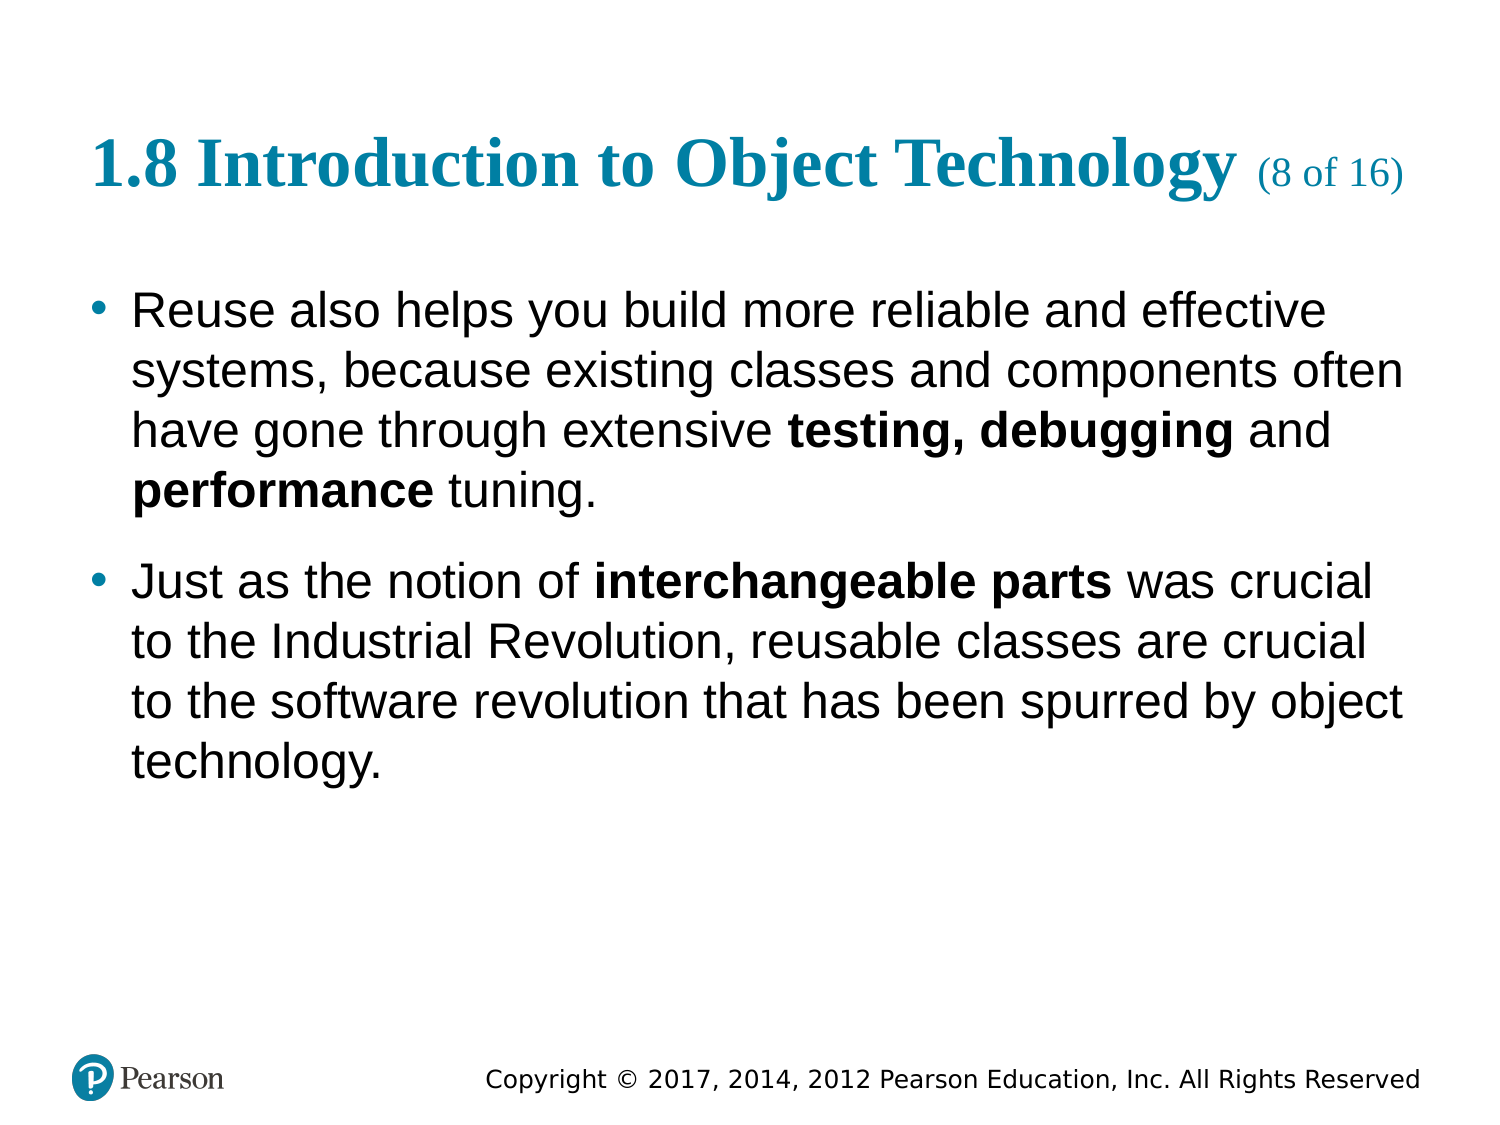

# 1.8 Introduction to Object Technology (8 of 16)
Reuse also helps you build more reliable and effective systems, because existing classes and components often have gone through extensive testing, debugging and performance tuning.
Just as the notion of interchangeable parts was crucial to the Industrial Revolution, reusable classes are crucial to the software revolution that has been spurred by object technology.